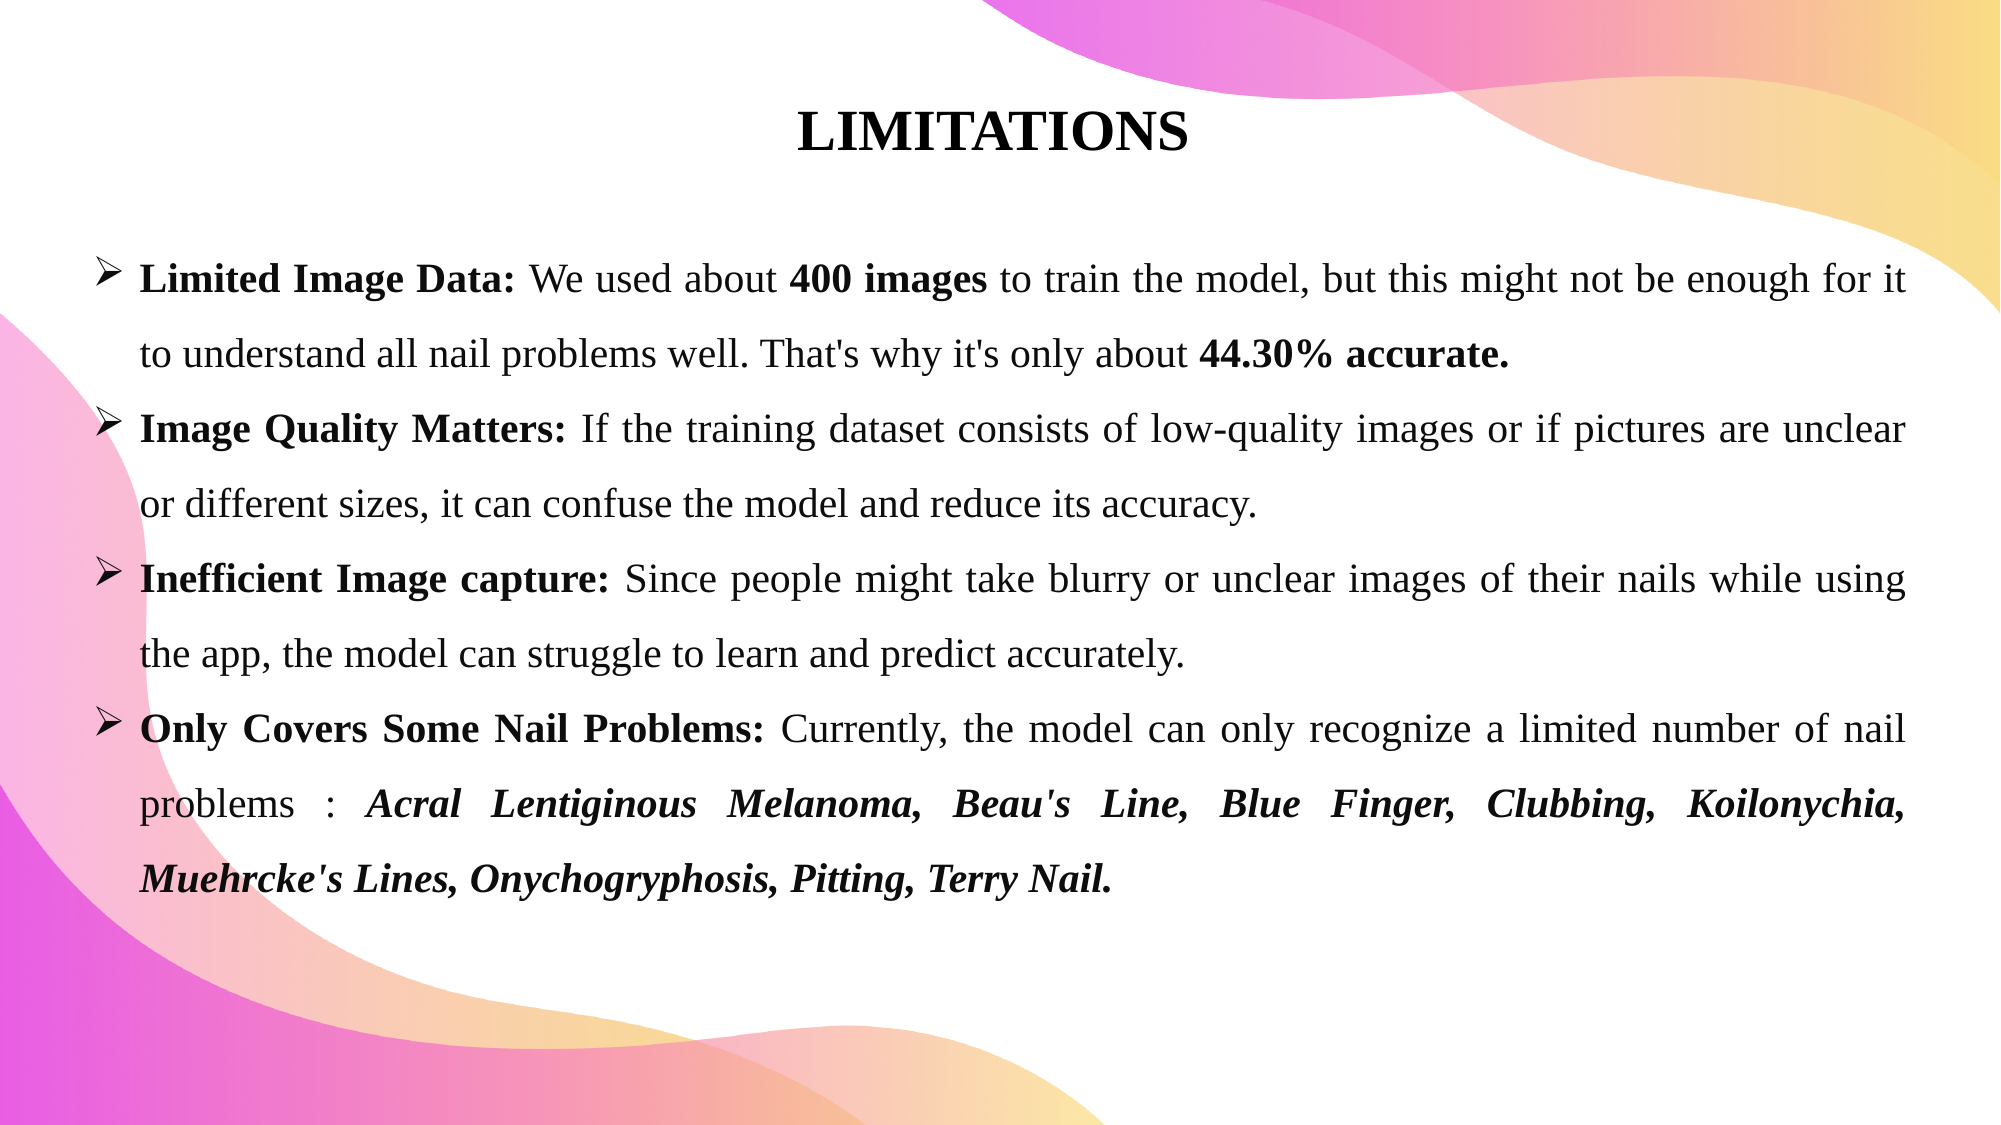

LIMITATIONS
Limited Image Data: We used about 400 images to train the model, but this might not be enough for it to understand all nail problems well. That's why it's only about 44.30% accurate.
Image Quality Matters: If the training dataset consists of low-quality images or if pictures are unclear or different sizes, it can confuse the model and reduce its accuracy.
Inefficient Image capture: Since people might take blurry or unclear images of their nails while using the app, the model can struggle to learn and predict accurately.
Only Covers Some Nail Problems: Currently, the model can only recognize a limited number of nail problems : Acral Lentiginous Melanoma, Beau's Line, Blue Finger, Clubbing, Koilonychia, Muehrcke's Lines, Onychogryphosis, Pitting, Terry Nail.